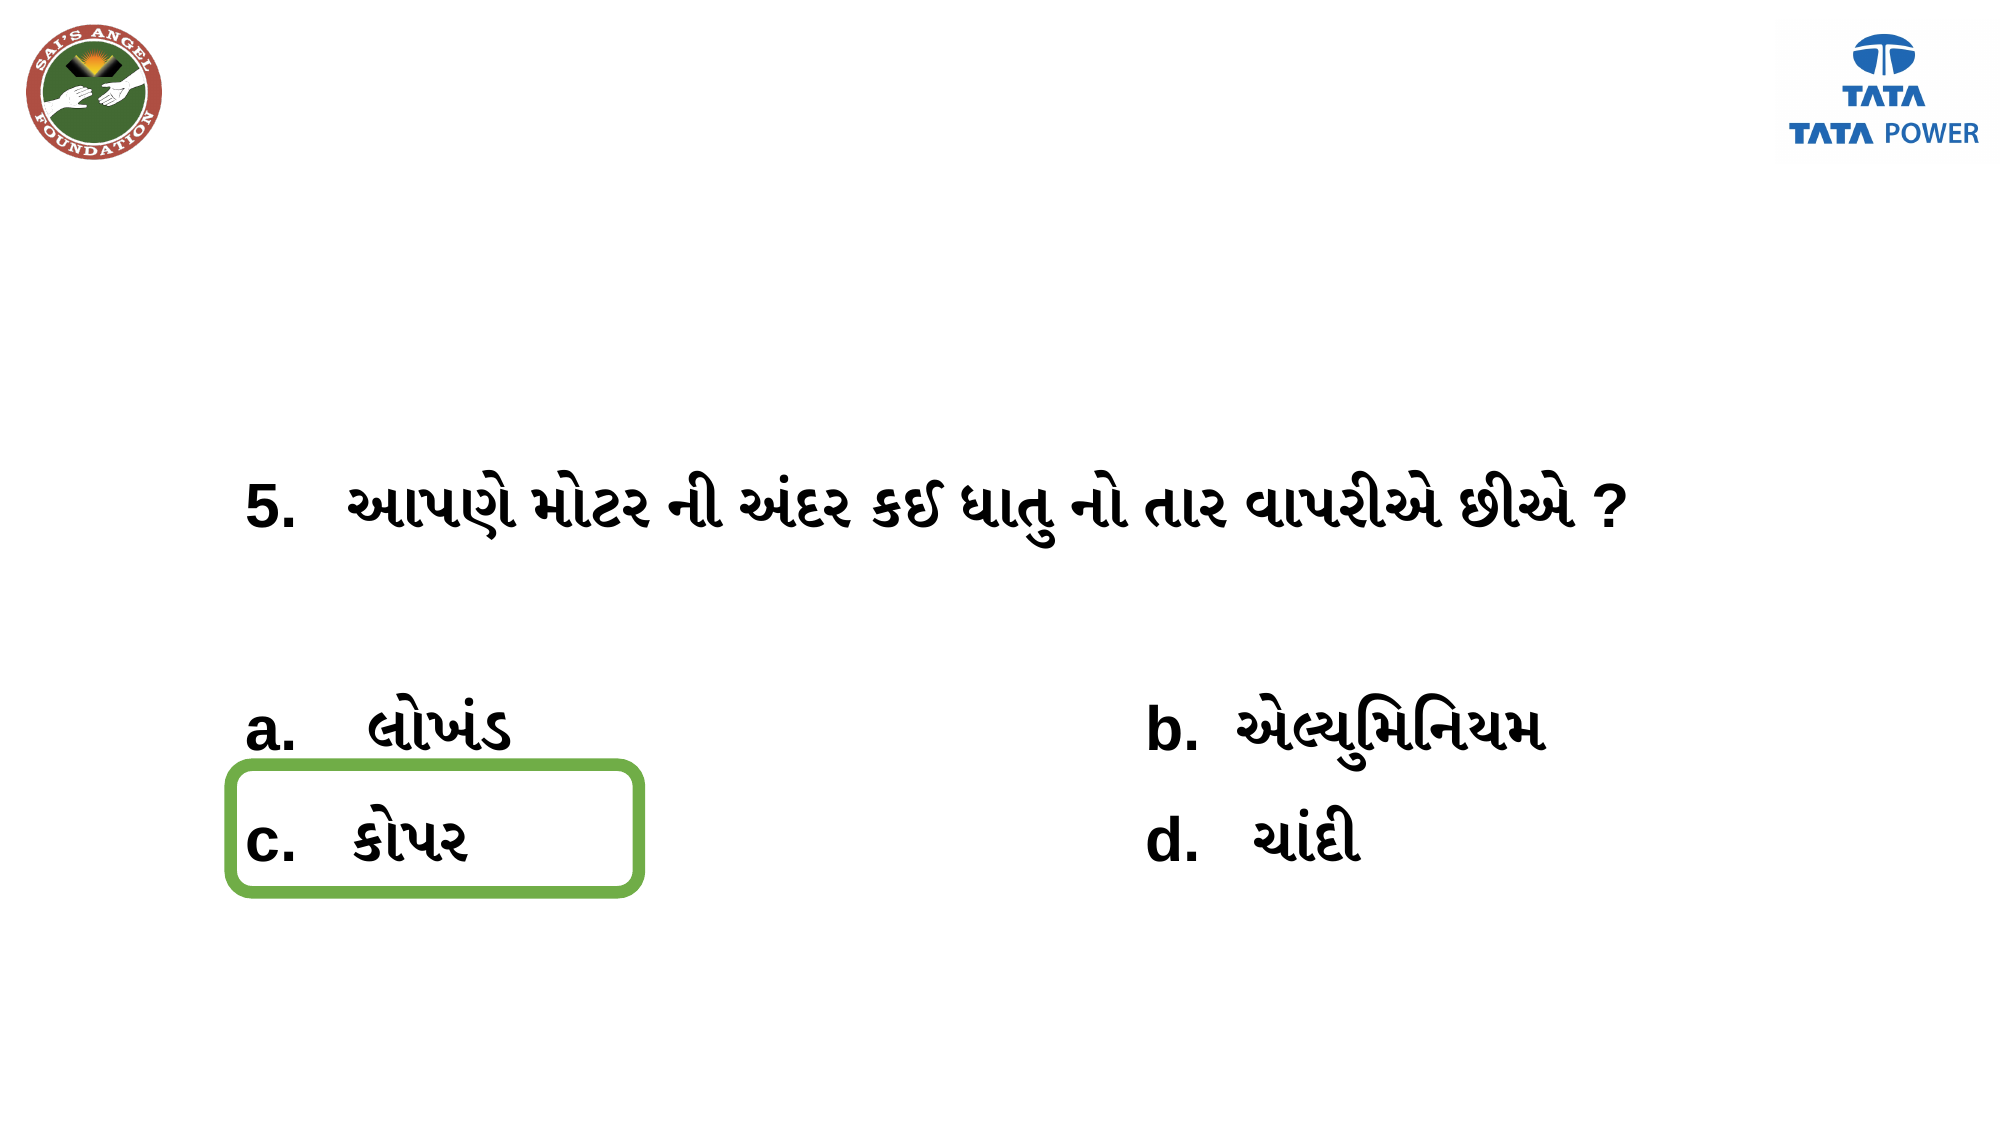

5.   આપણે મોટર ની અંદર કઈ ધાતુ નો તાર વાપરીએ છીએ ?

a.    લોખંડ	 				b.  એલ્યુમિનિયમ
c.   કોપર  	    				d.   ચાંદી